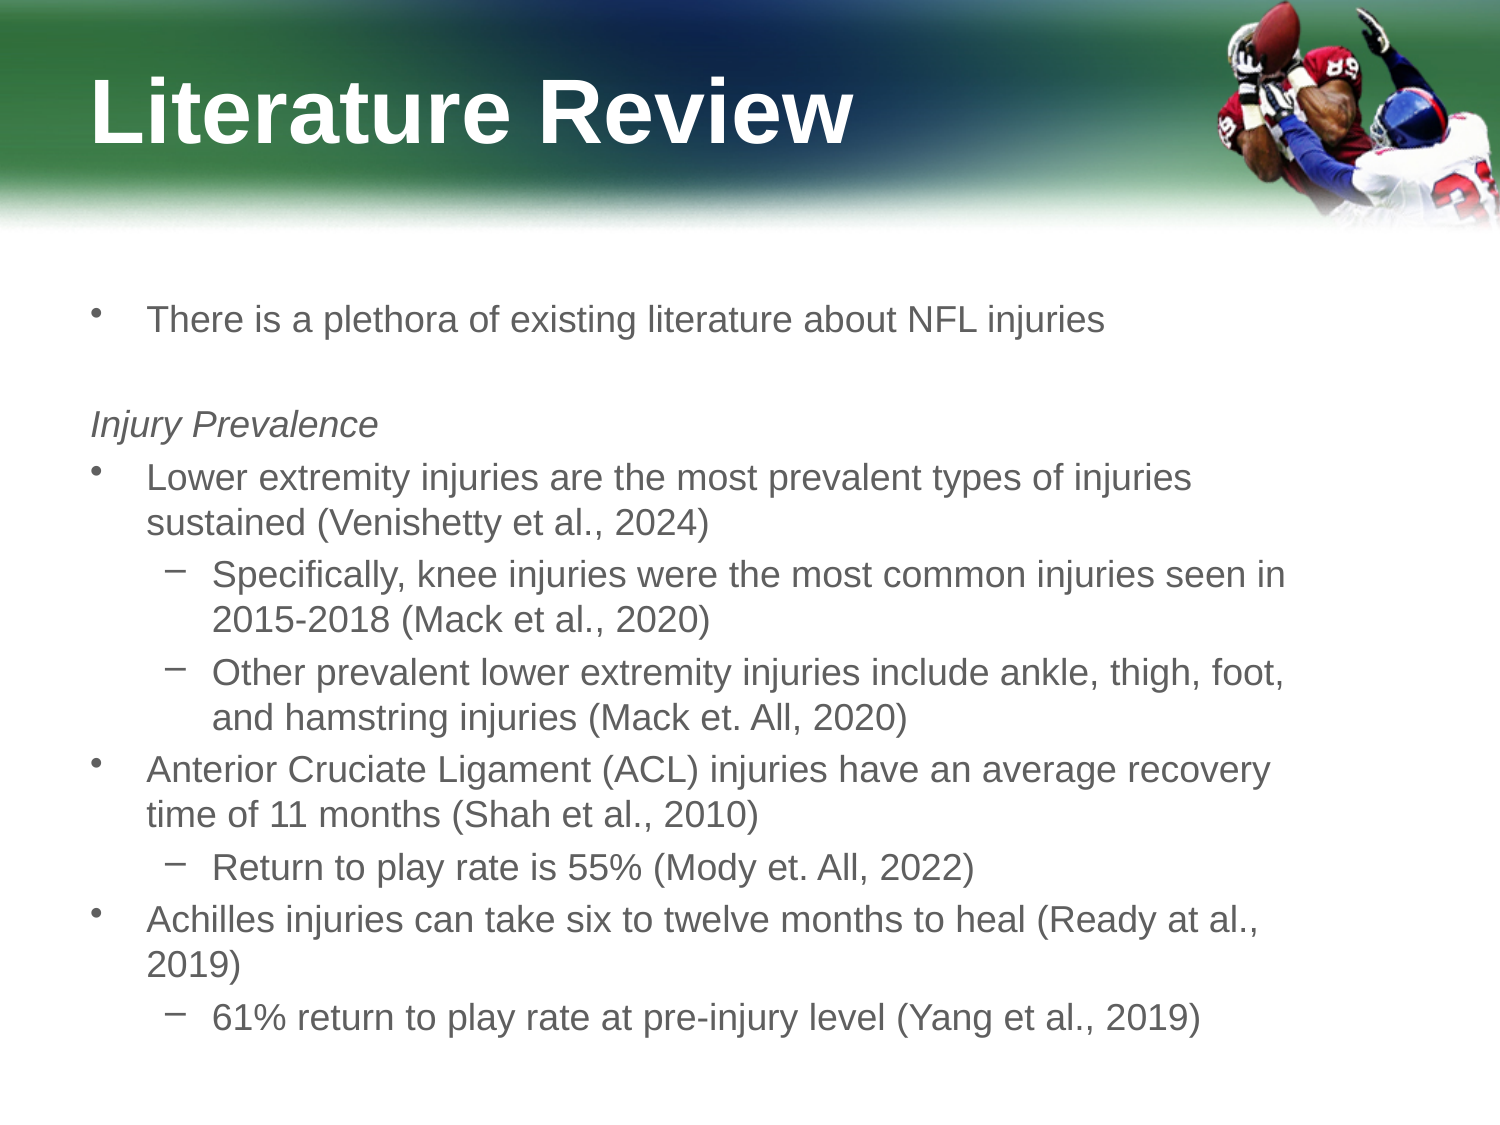

# Literature Review
There is a plethora of existing literature about NFL injuries

Injury Prevalence
Lower extremity injuries are the most prevalent types of injuries sustained (Venishetty et al., 2024)
Specifically, knee injuries were the most common injuries seen in 2015-2018 (Mack et al., 2020)
Other prevalent lower extremity injuries include ankle, thigh, foot, and hamstring injuries (Mack et. All, 2020)
Anterior Cruciate Ligament (ACL) injuries have an average recovery time of 11 months (Shah et al., 2010)
Return to play rate is 55% (Mody et. All, 2022)
Achilles injuries can take six to twelve months to heal (Ready at al., 2019)
61% return to play rate at pre-injury level (Yang et al., 2019)